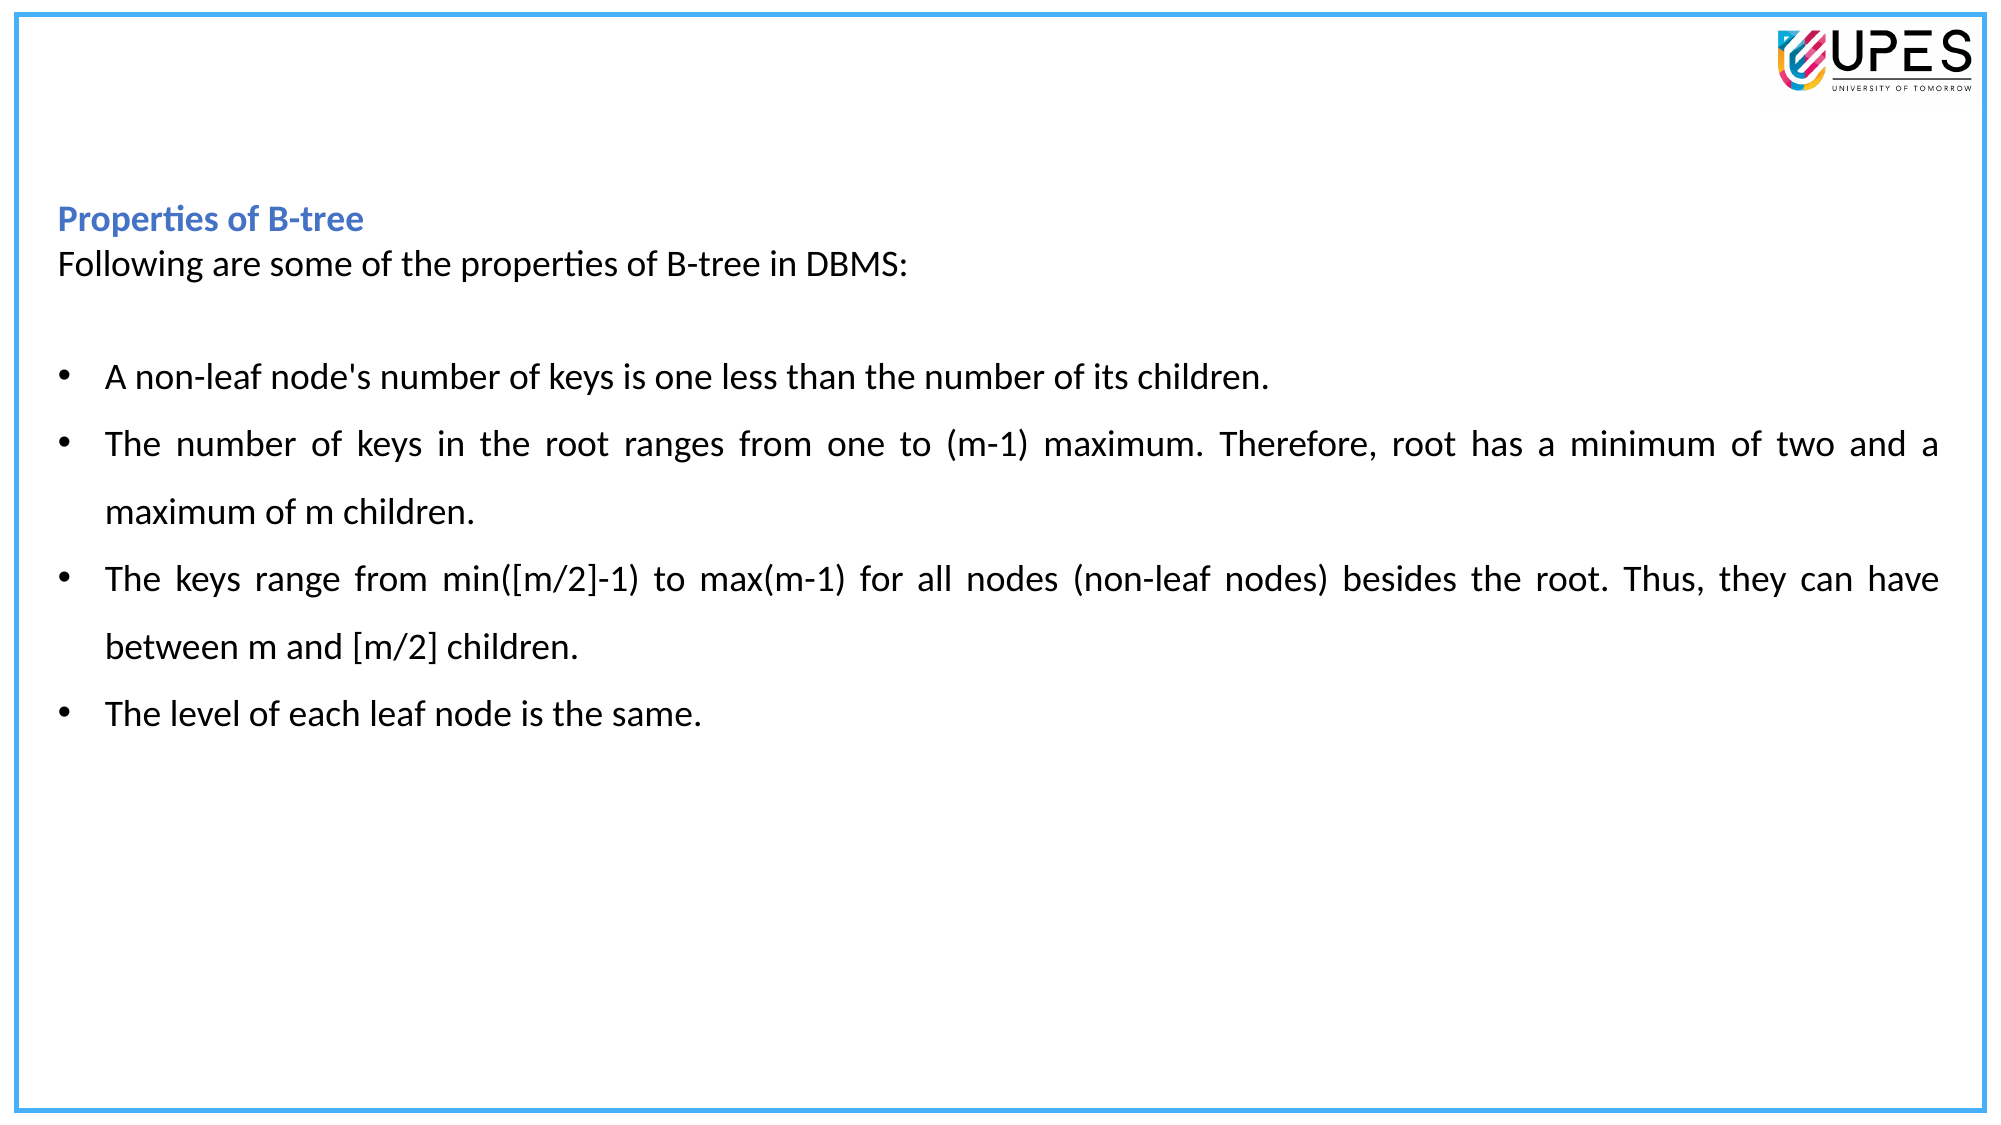

Properties of B-tree
Following are some of the properties of B-tree in DBMS:

A non-leaf node's number of keys is one less than the number of its children.
The number of keys in the root ranges from one to (m-1) maximum. Therefore, root has a minimum of two and a maximum of m children.
The keys range from min([m/2]-1) to max(m-1) for all nodes (non-leaf nodes) besides the root. Thus, they can have between m and [m/2] children.
The level of each leaf node is the same.